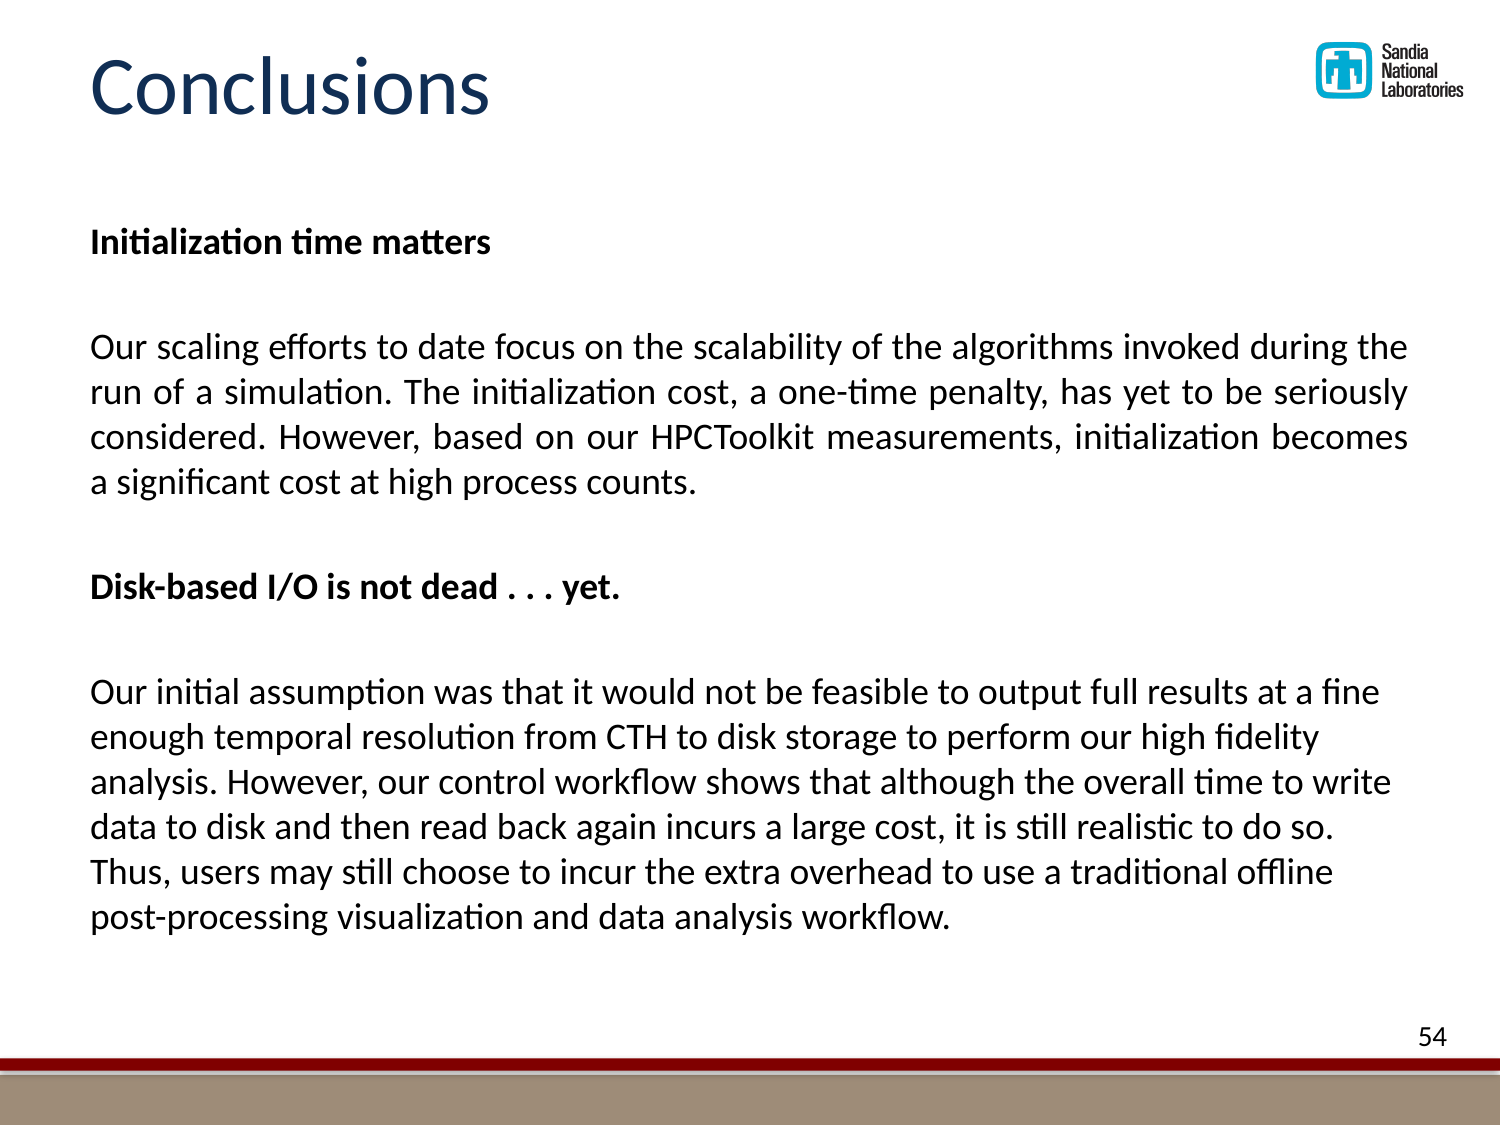

# Conclusions
Initialization time matters

Our scaling efforts to date focus on the scalability of the algorithms invoked during the run of a simulation. The initialization cost, a one-time penalty, has yet to be seriously considered. However, based on our HPCToolkit measurements, initialization becomes a significant cost at high process counts.

Disk-based I/O is not dead . . . yet.

Our initial assumption was that it would not be feasible to output full results at a fine enough temporal resolution from CTH to disk storage to perform our high fidelity analysis. However, our control workflow shows that although the overall time to write data to disk and then read back again incurs a large cost, it is still realistic to do so. Thus, users may still choose to incur the extra overhead to use a traditional offline post-processing visualization and data analysis workflow.
54